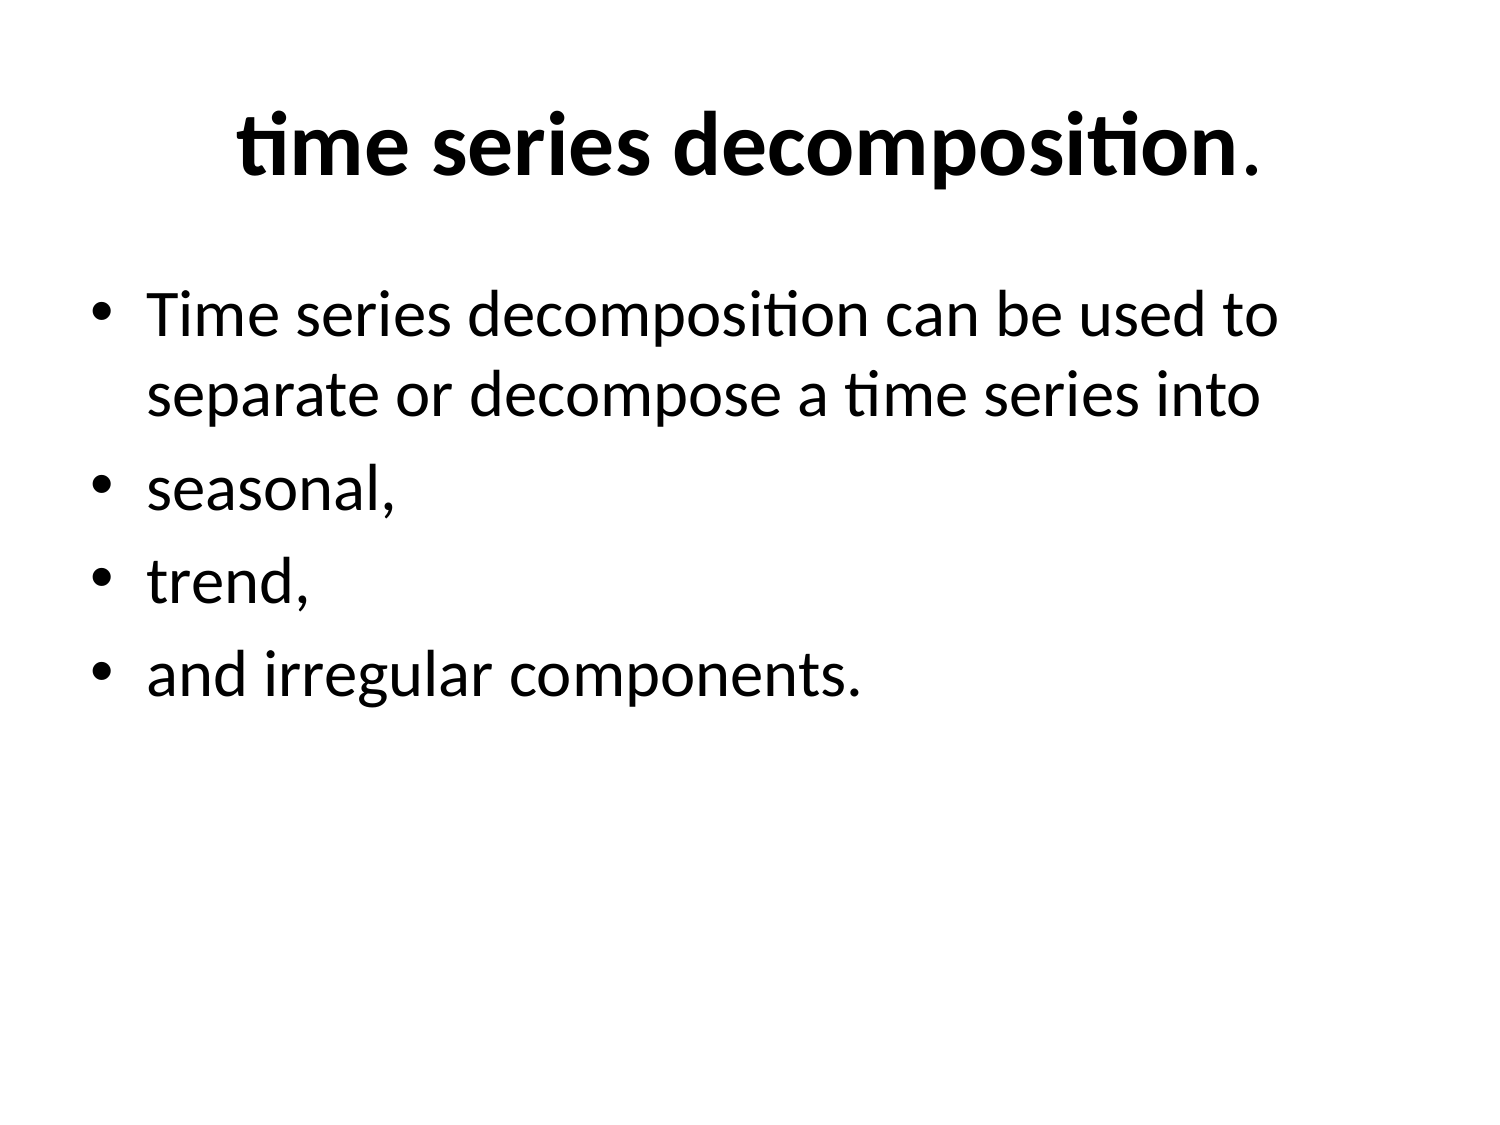

# time series decomposition.
Time series decomposition can be used to separate or decompose a time series into
seasonal,
trend,
and irregular components.